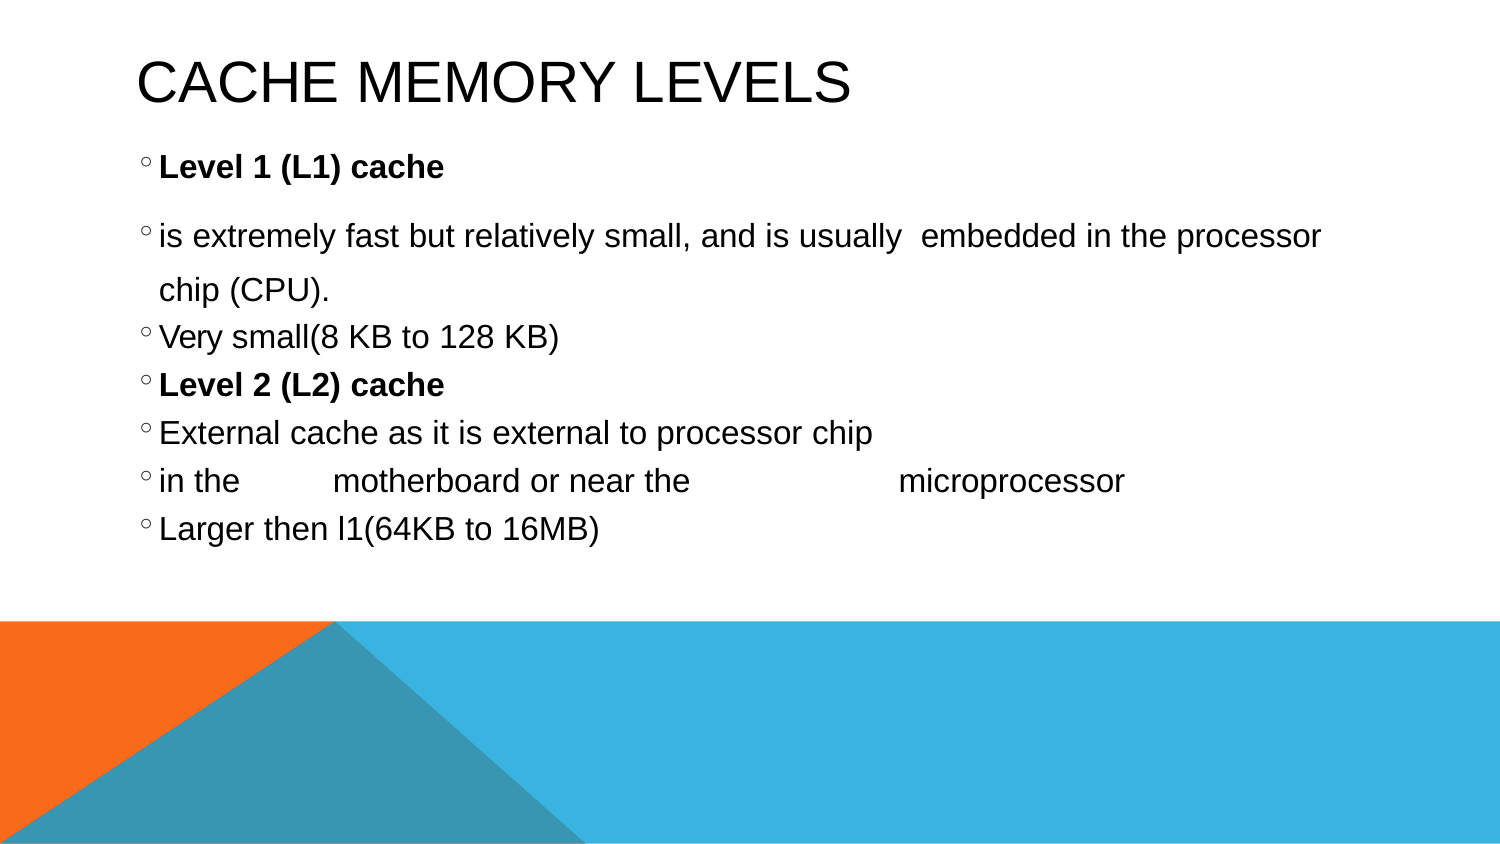

# Cache memory levels
Level 1 (L1) cache
is extremely fast but relatively small, and is usually  embedded in the processor chip (CPU).
Very small(8 KB to 128 KB)
Level 2 (L2) cache
External cache as it is external to processor chip
in the	motherboard or near the	microprocessor
Larger then l1(64KB to 16MB)